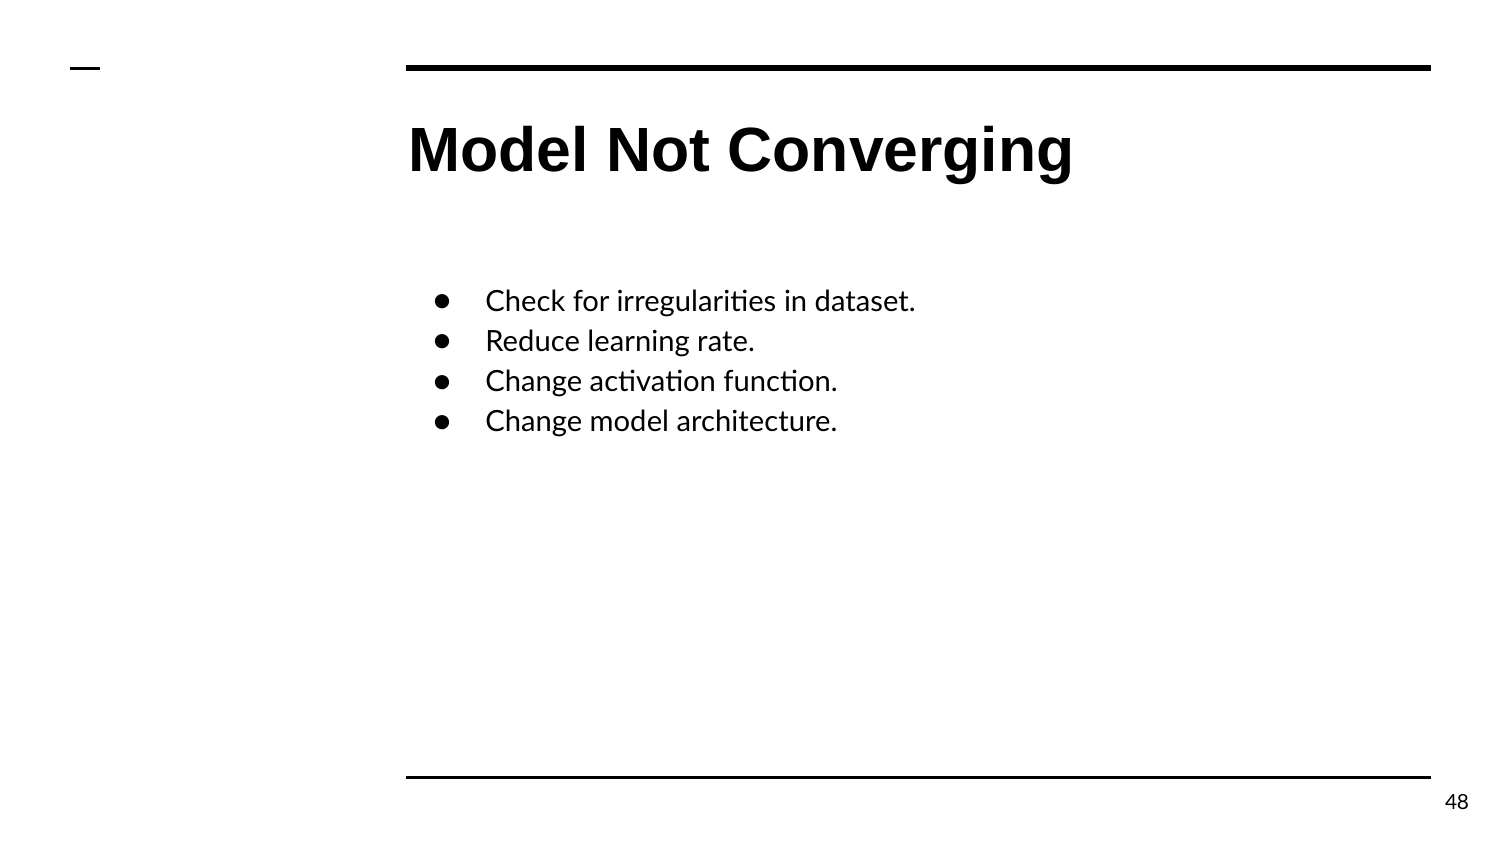

# Model Not Converging
Check for irregularities in dataset.
Reduce learning rate.
Change activation function.
Change model architecture.
48